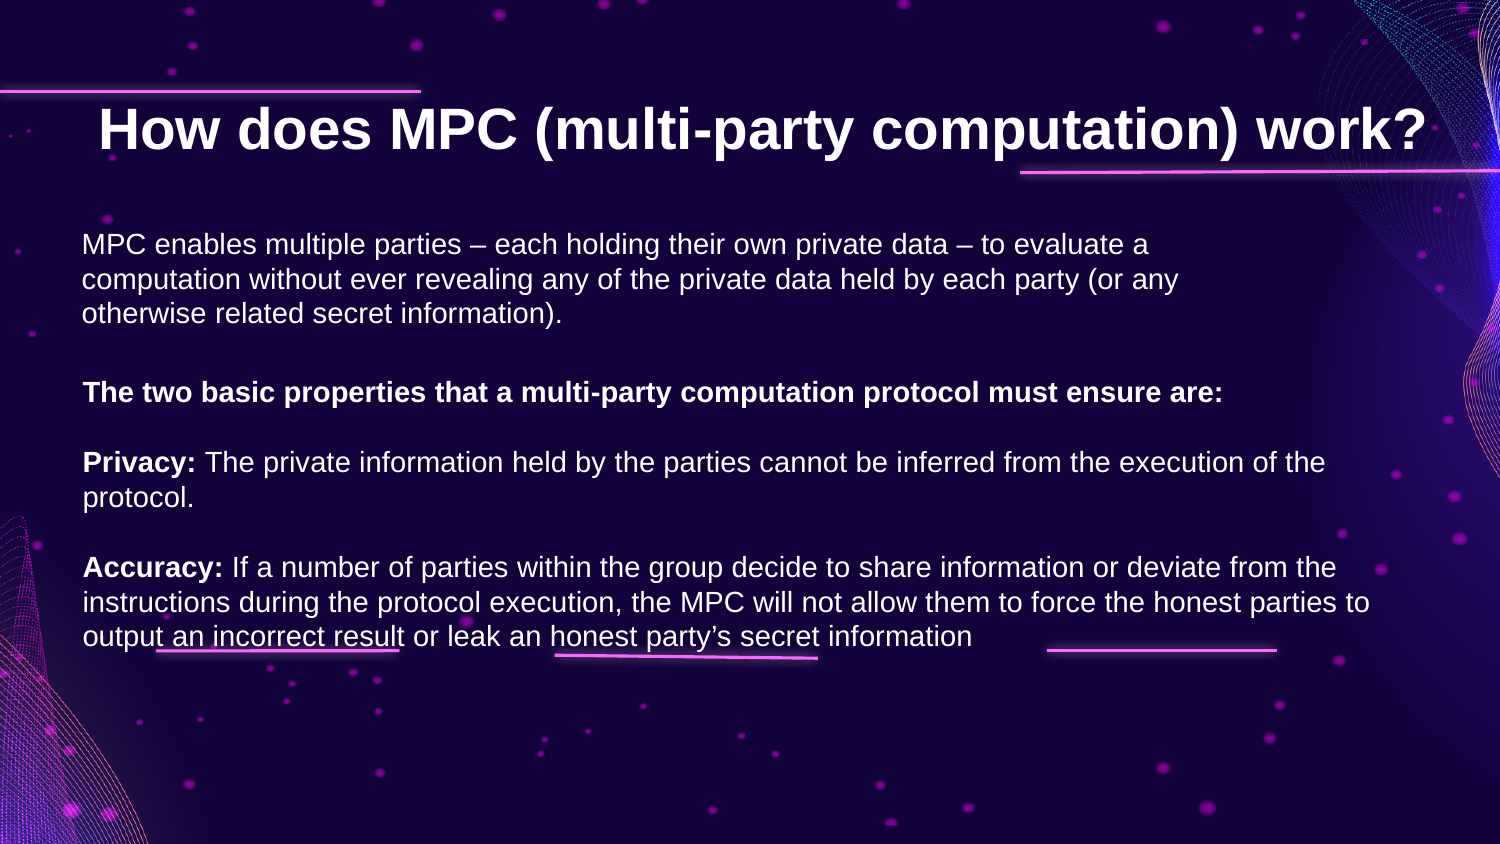

How does MPC (multi-party computation) work?
MPC enables multiple parties – each holding their own private data – to evaluate a computation without ever revealing any of the private data held by each party (or any otherwise related secret information).
The two basic properties that a multi-party computation protocol must ensure are:

Privacy: The private information held by the parties cannot be inferred from the execution of the protocol.

Accuracy: If a number of parties within the group decide to share information or deviate from the instructions during the protocol execution, the MPC will not allow them to force the honest parties to output an incorrect result or leak an honest party’s secret information